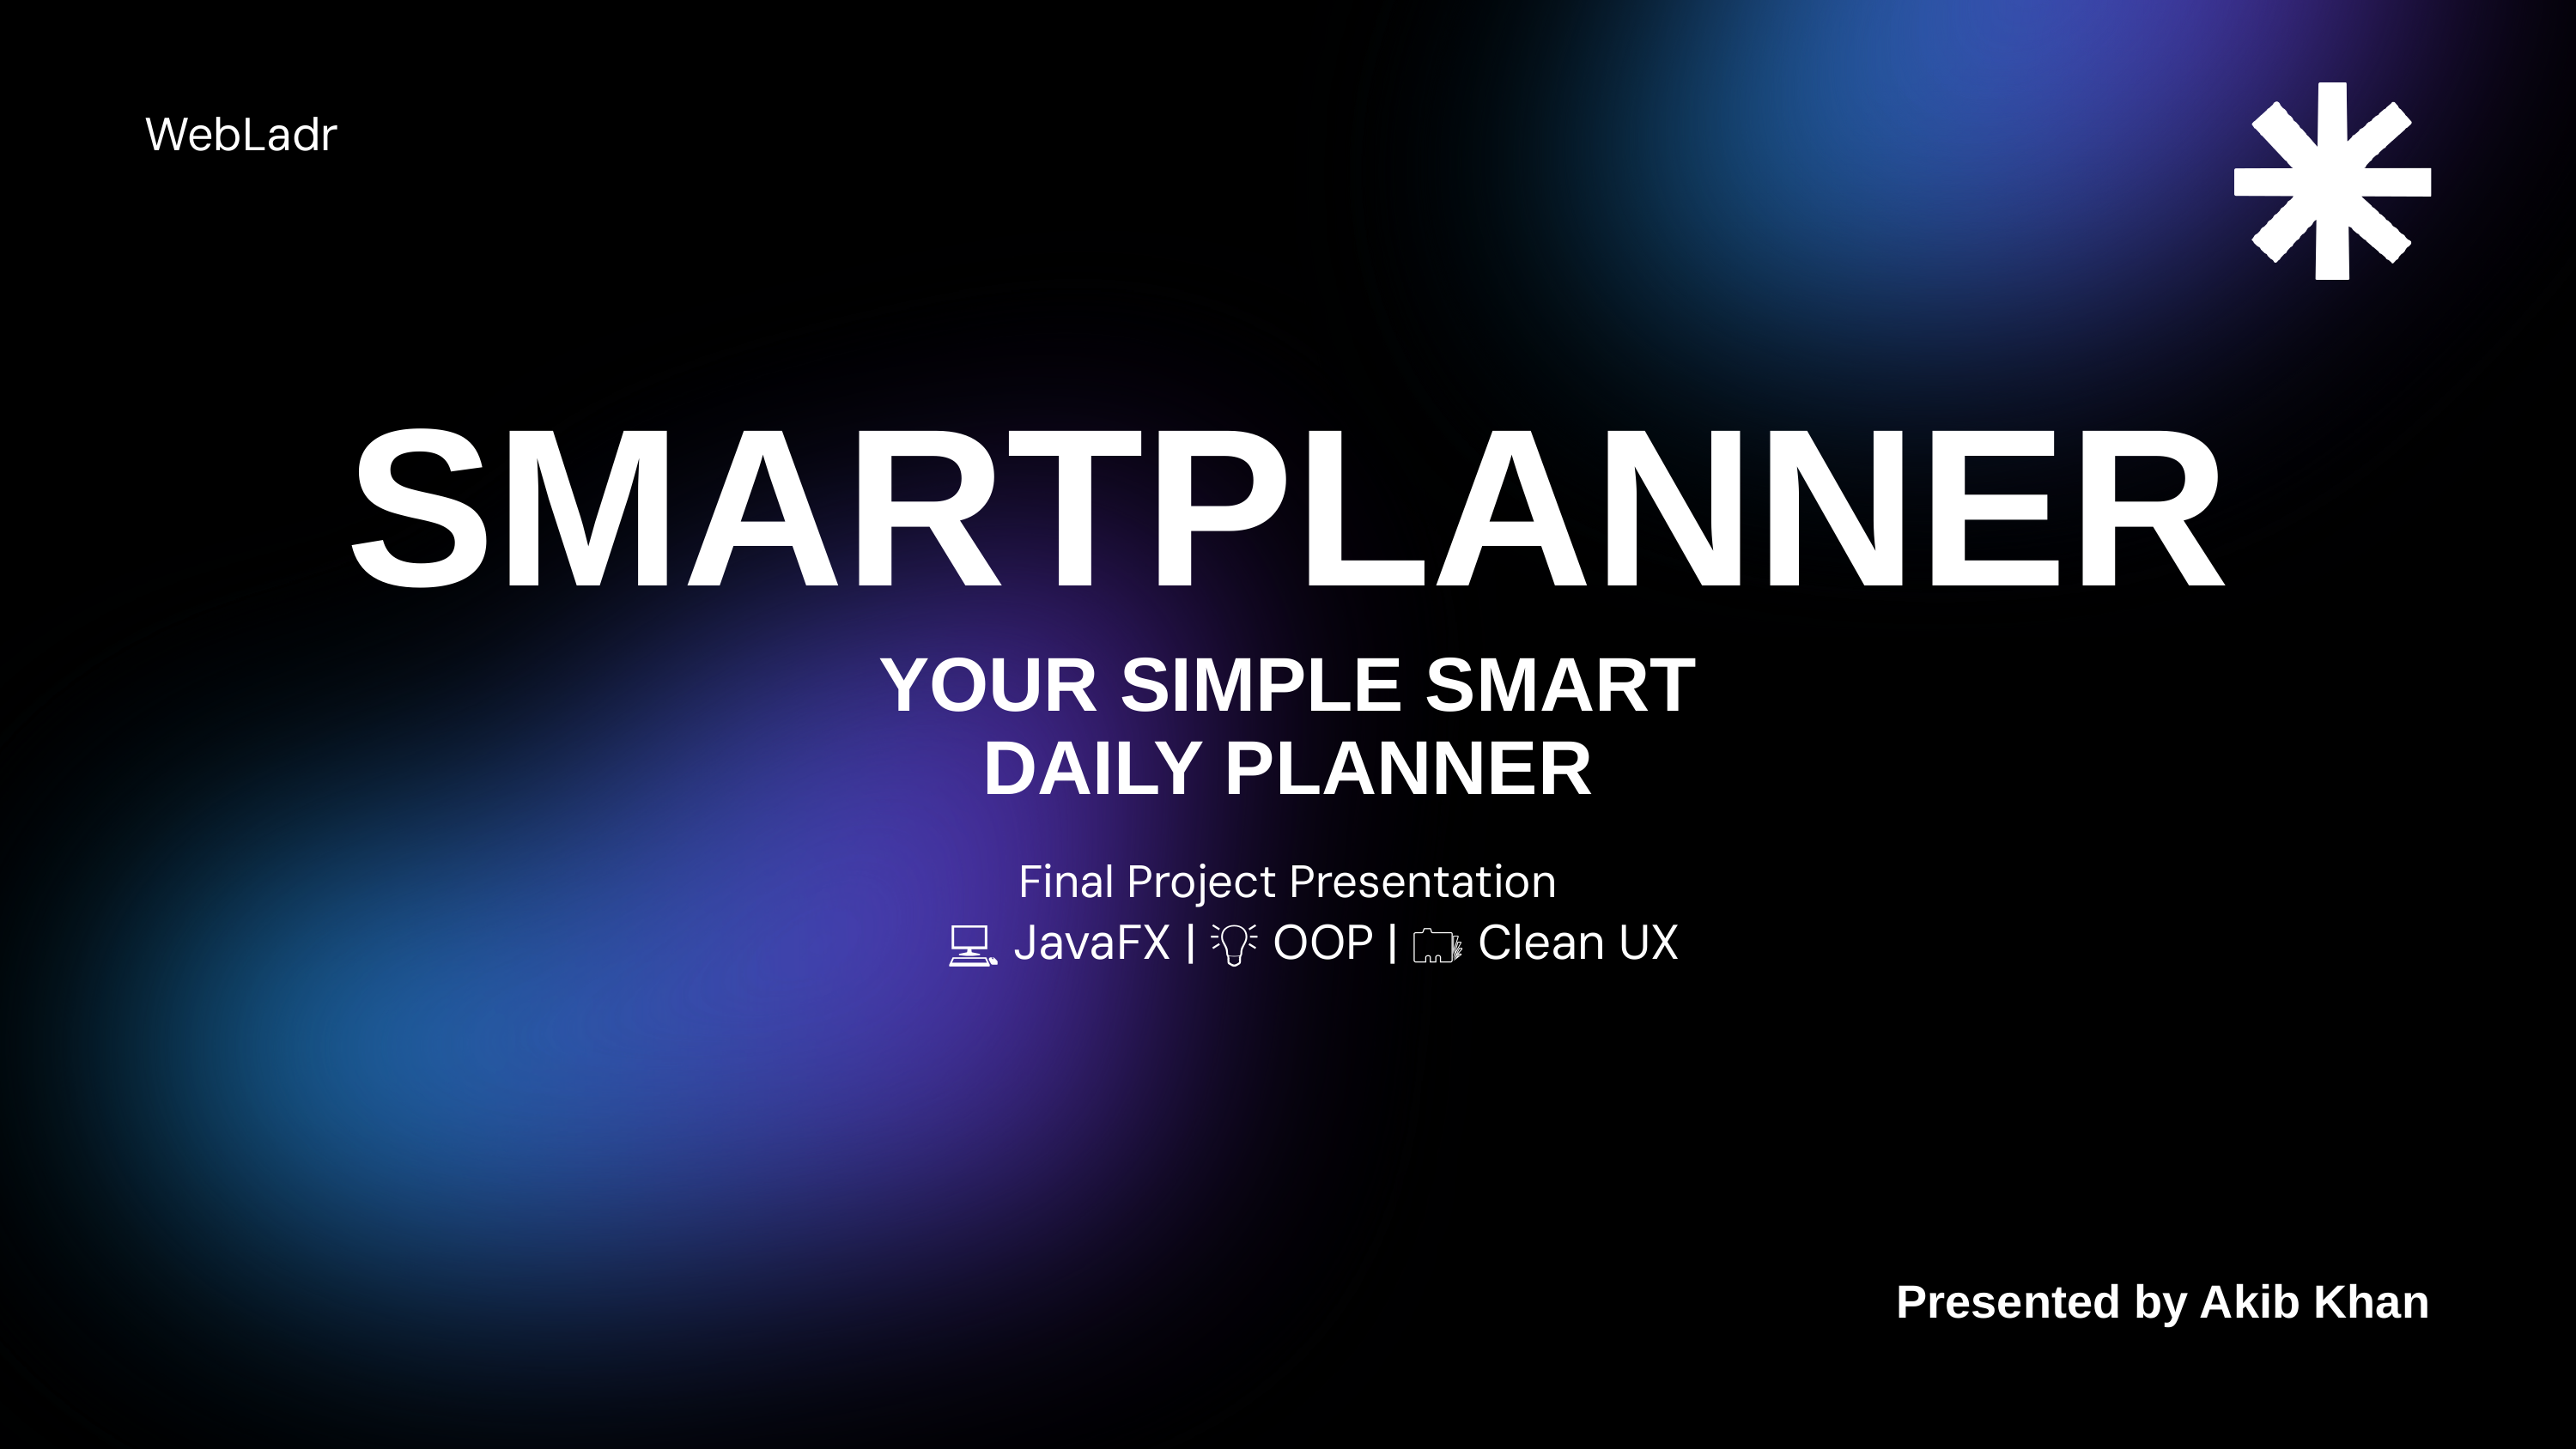

WebLadr

SMARTPLANNER
YOUR SIMPLE SMART DAILY PLANNER
Final Project Presentation
    💻 JavaFX | 💡 OOP | 🗂️ Clean UX
Presented by Akib Khan